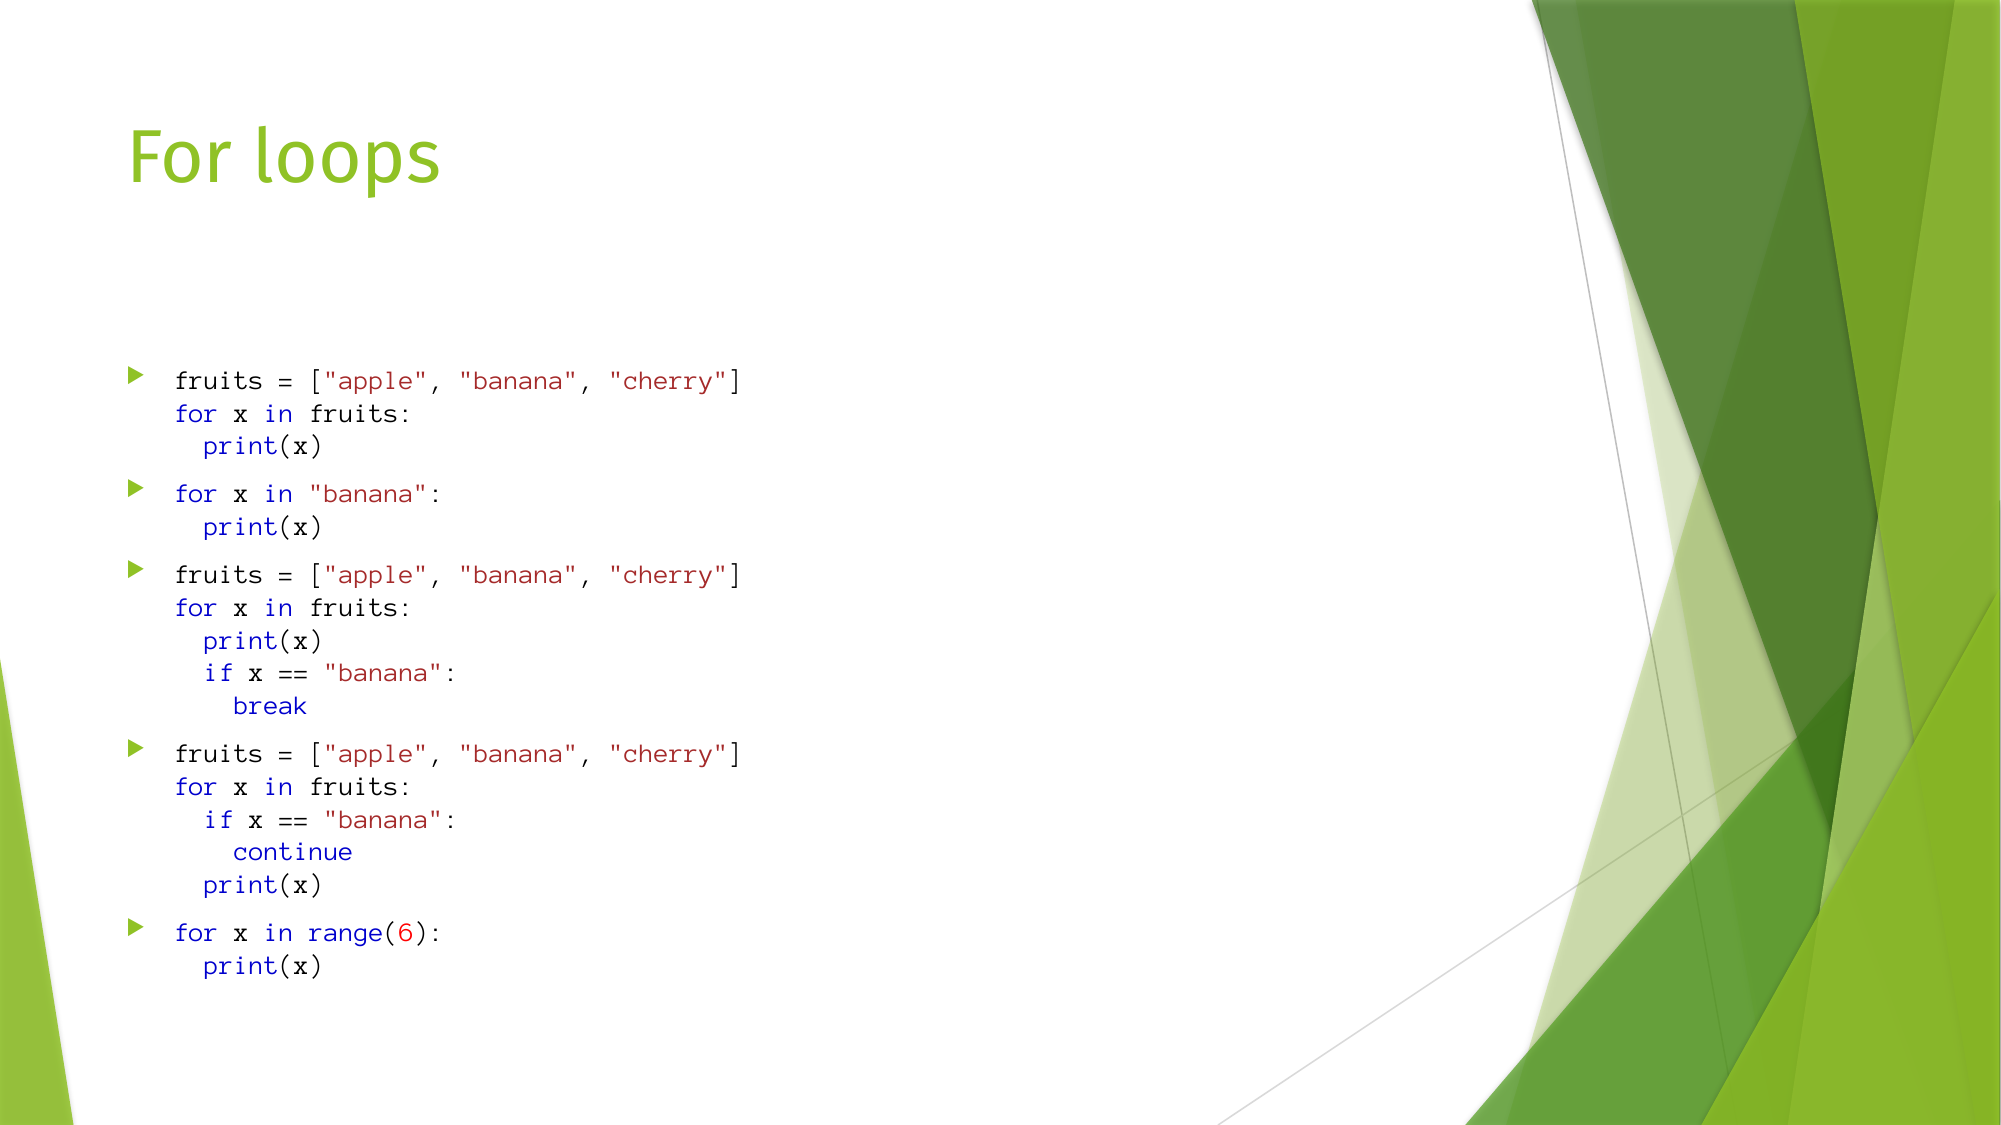

# For loops
fruits = ["apple", "banana", "cherry"]
for x in fruits:
  print(x)
for x in "banana":
  print(x)
fruits = ["apple", "banana", "cherry"]
for x in fruits:
  print(x)
  if x == "banana":
    break
fruits = ["apple", "banana", "cherry"]
for x in fruits:
  if x == "banana":
    continue
  print(x)
for x in range(6):
  print(x)